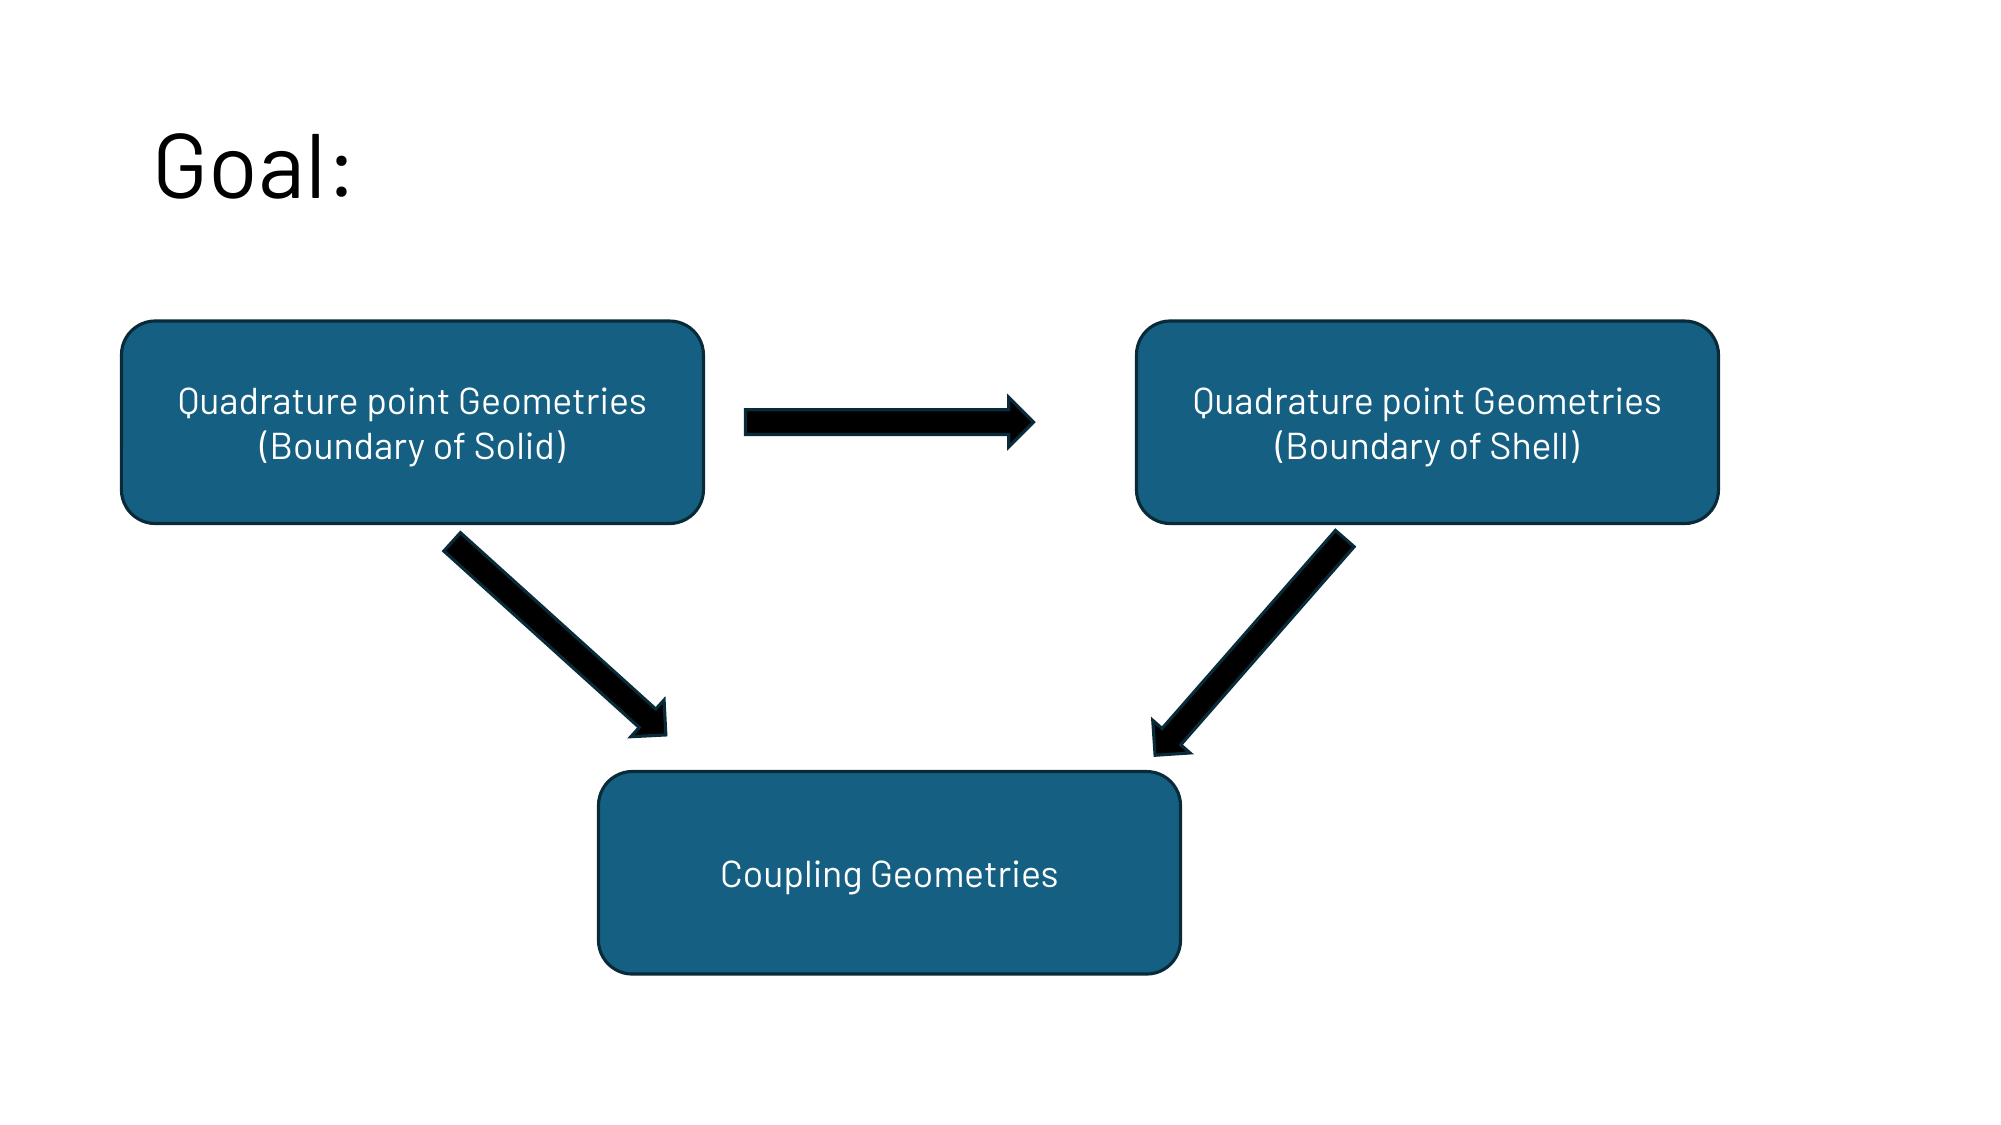

# Goal:
Quadrature point Geometries (Boundary of Solid)
Quadrature point Geometries (Boundary of Shell)

Coupling Geometries